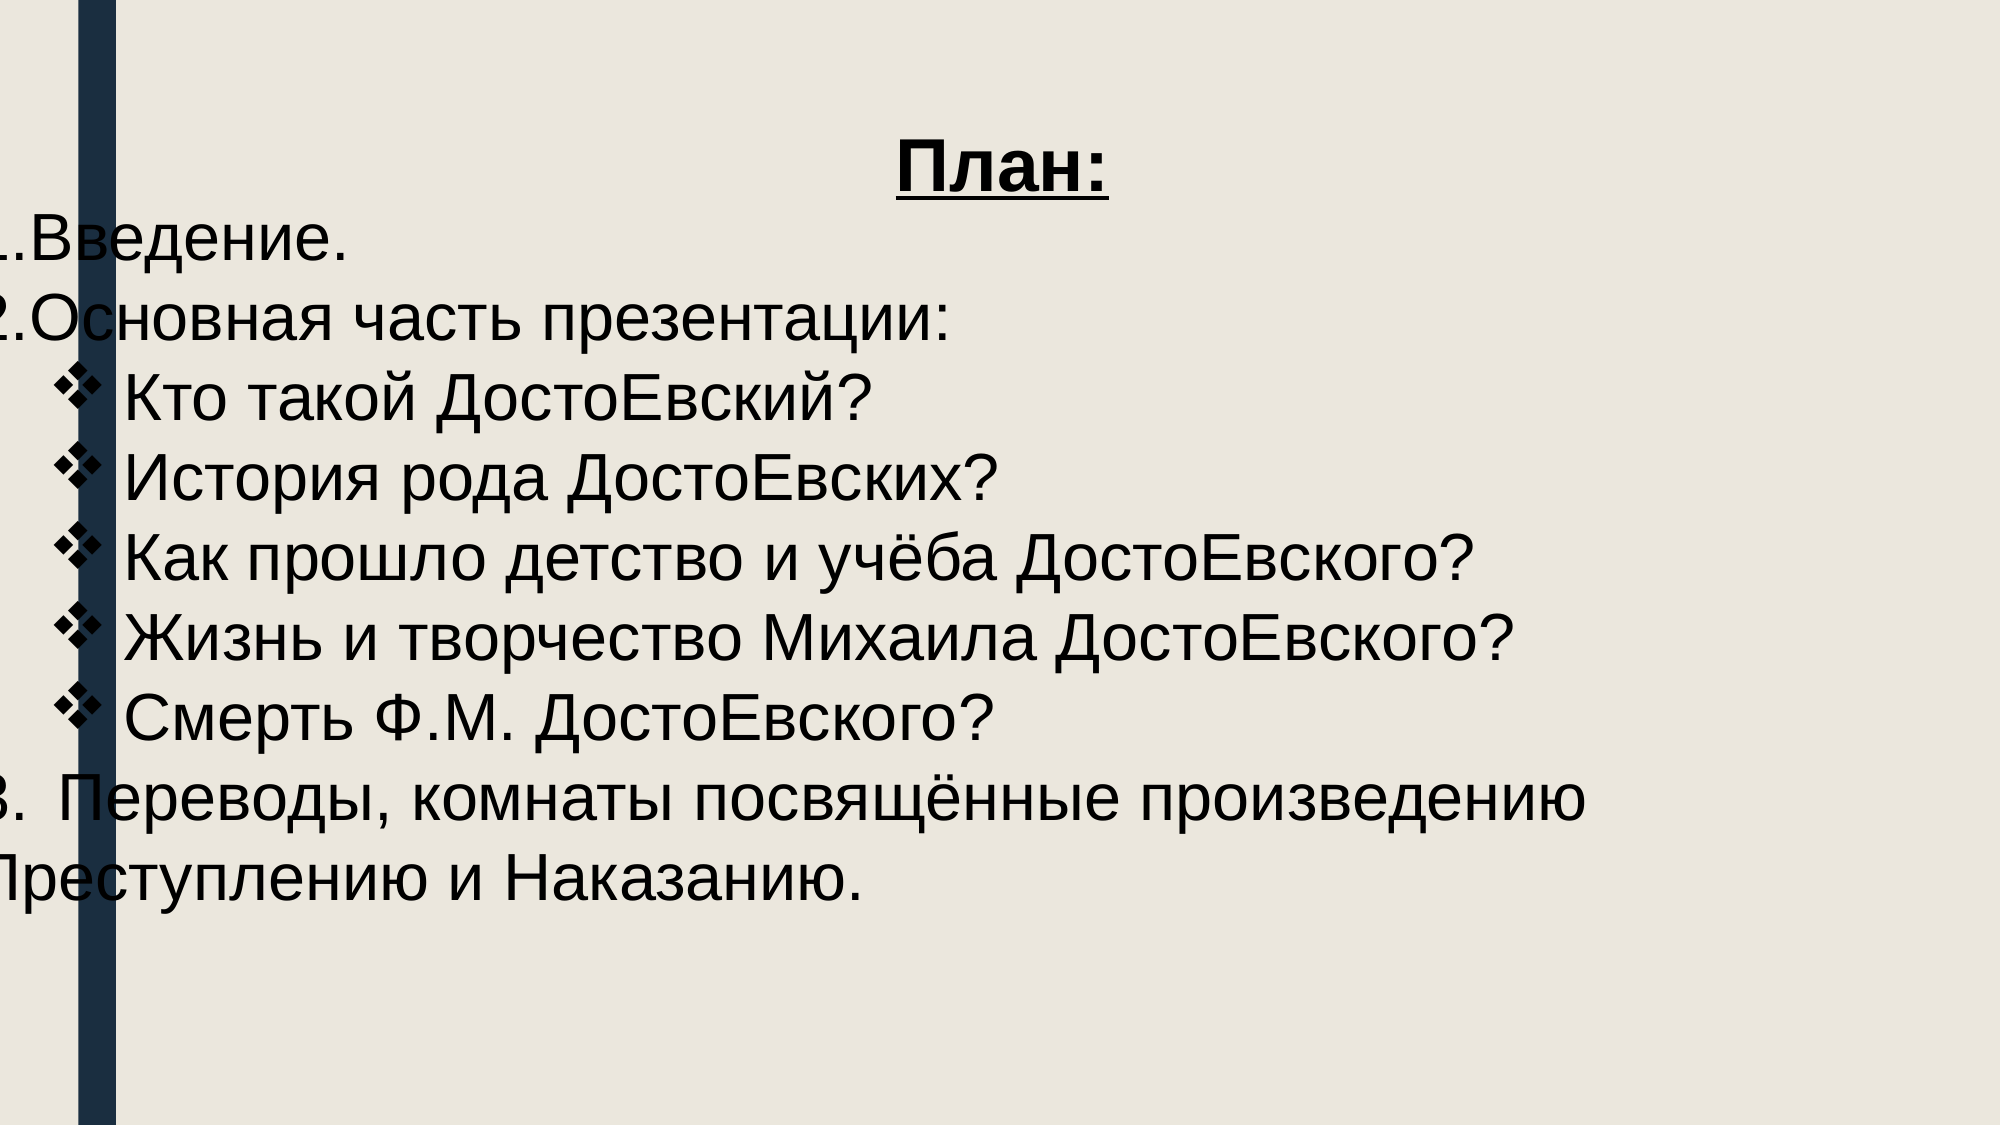

План:
Введение.
Основная часть презентации:
Кто такой ДостоЕвский?
История рода ДостоЕвских?
Как прошло детство и учёба ДостоЕвского?
Жизнь и творчество Михаила ДостоЕвского?
Смерть Ф.М. ДостоЕвского?
Переводы, комнаты посвящённые произведению
Преступлению и Наказанию.